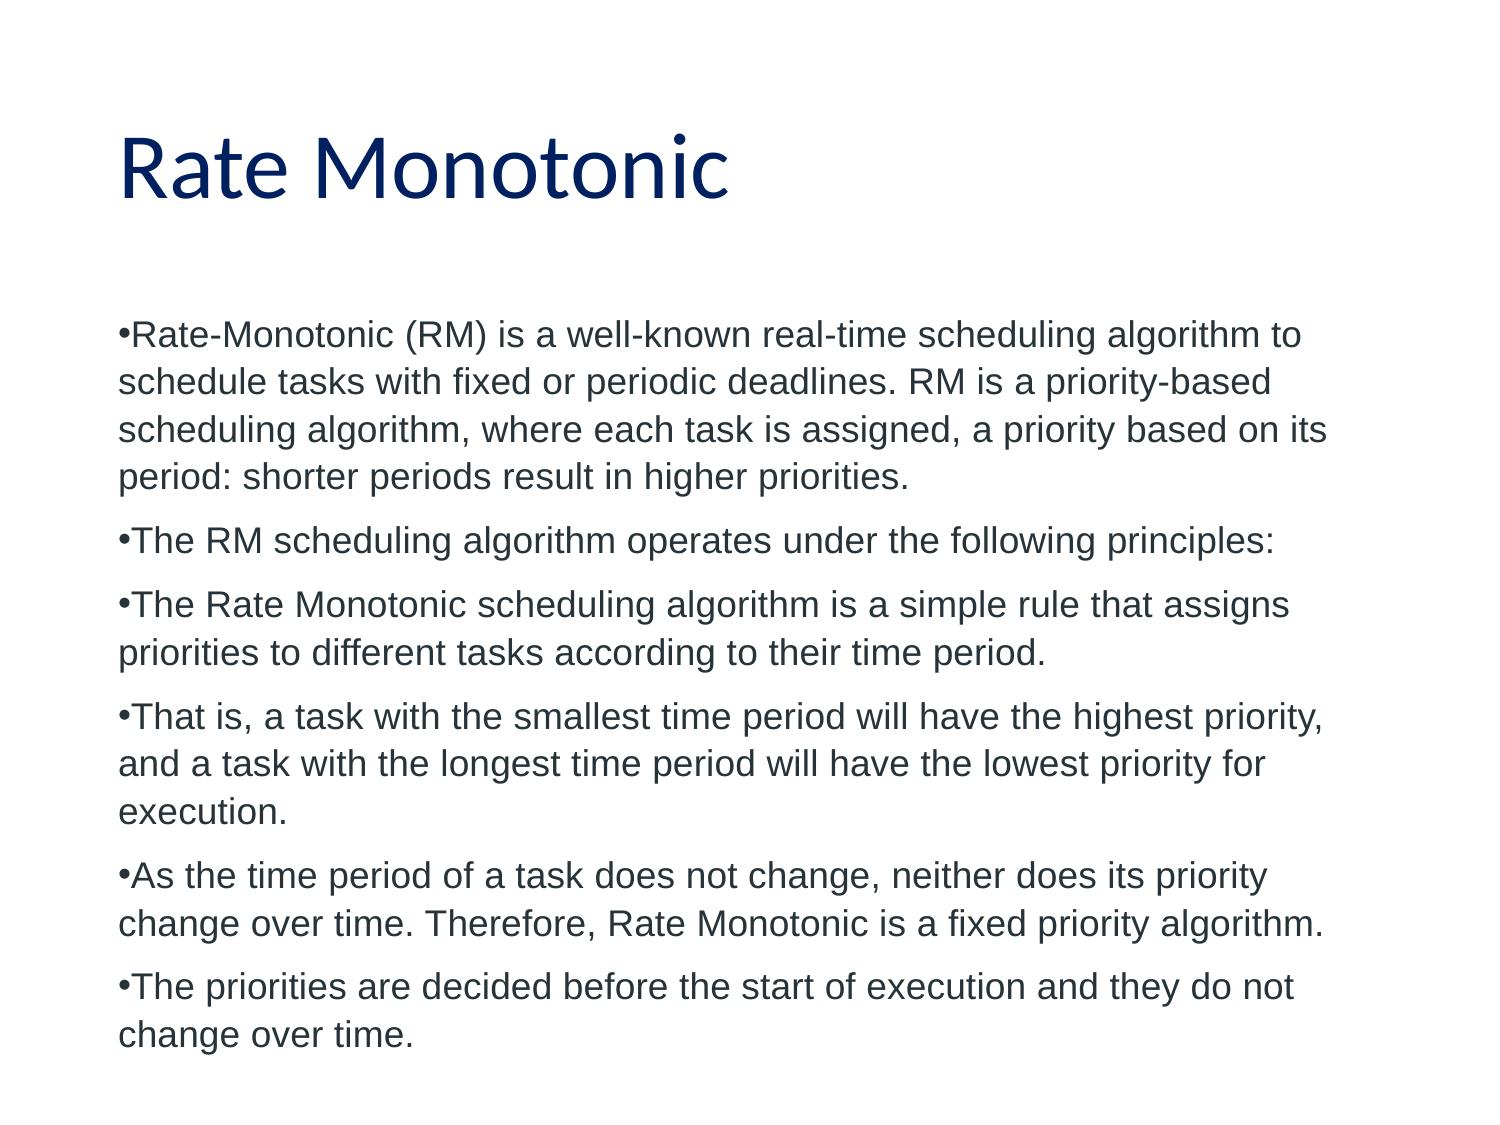

# Rate Monotonic
Rate-Monotonic (RM) is a well-known real-time scheduling algorithm to schedule tasks with fixed or periodic deadlines. RM is a priority-based scheduling algorithm, where each task is assigned, a priority based on its period: shorter periods result in higher priorities.
The RM scheduling algorithm operates under the following principles:
The Rate Monotonic scheduling algorithm is a simple rule that assigns priorities to different tasks according to their time period.
That is, a task with the smallest time period will have the highest priority, and a task with the longest time period will have the lowest priority for execution.
As the time period of a task does not change, neither does its priority change over time. Therefore, Rate Monotonic is a fixed priority algorithm.
The priorities are decided before the start of execution and they do not change over time.